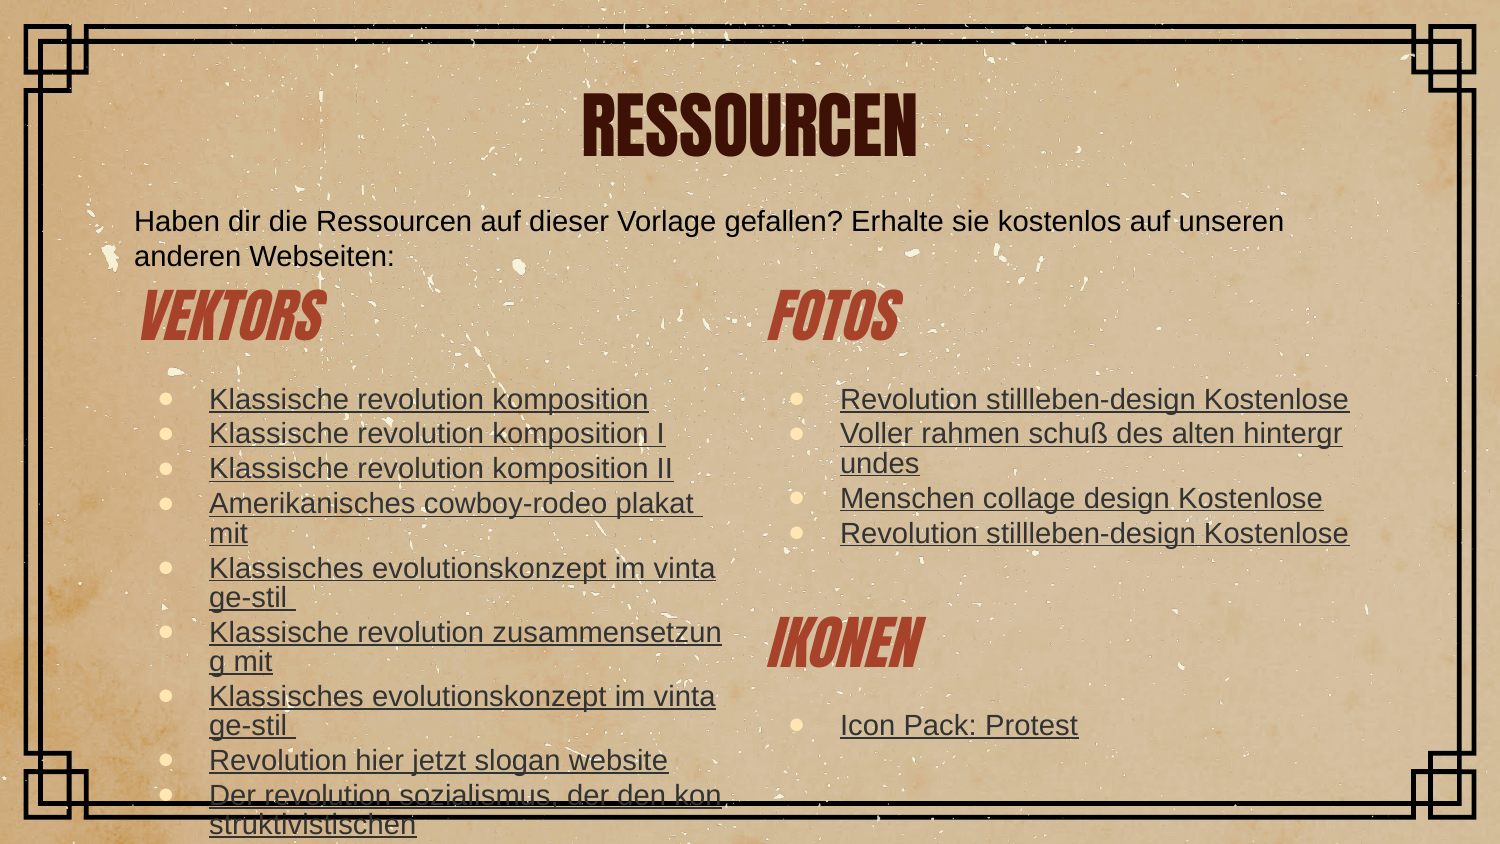

# RESSOURCEN
Haben dir die Ressourcen auf dieser Vorlage gefallen? Erhalte sie kostenlos auf unseren anderen Webseiten:
VEKTORS

Klassische revolution komposition
Klassische revolution komposition I
Klassische revolution komposition II
Amerikanisches cowboy-rodeo plakat mit
Klassisches evolutionskonzept im vintage-stil
Klassische revolution zusammensetzung mit
Klassisches evolutionskonzept im vintage-stil
Revolution hier jetzt slogan website
Der revolution sozialismus, der den konstruktivistischen
FOTOS

Revolution stillleben-design Kostenlose
Voller rahmen schuß des alten hintergrundes
Menschen collage design Kostenlose
Revolution stillleben-design Kostenlose

IKONEN

Icon Pack: Protest